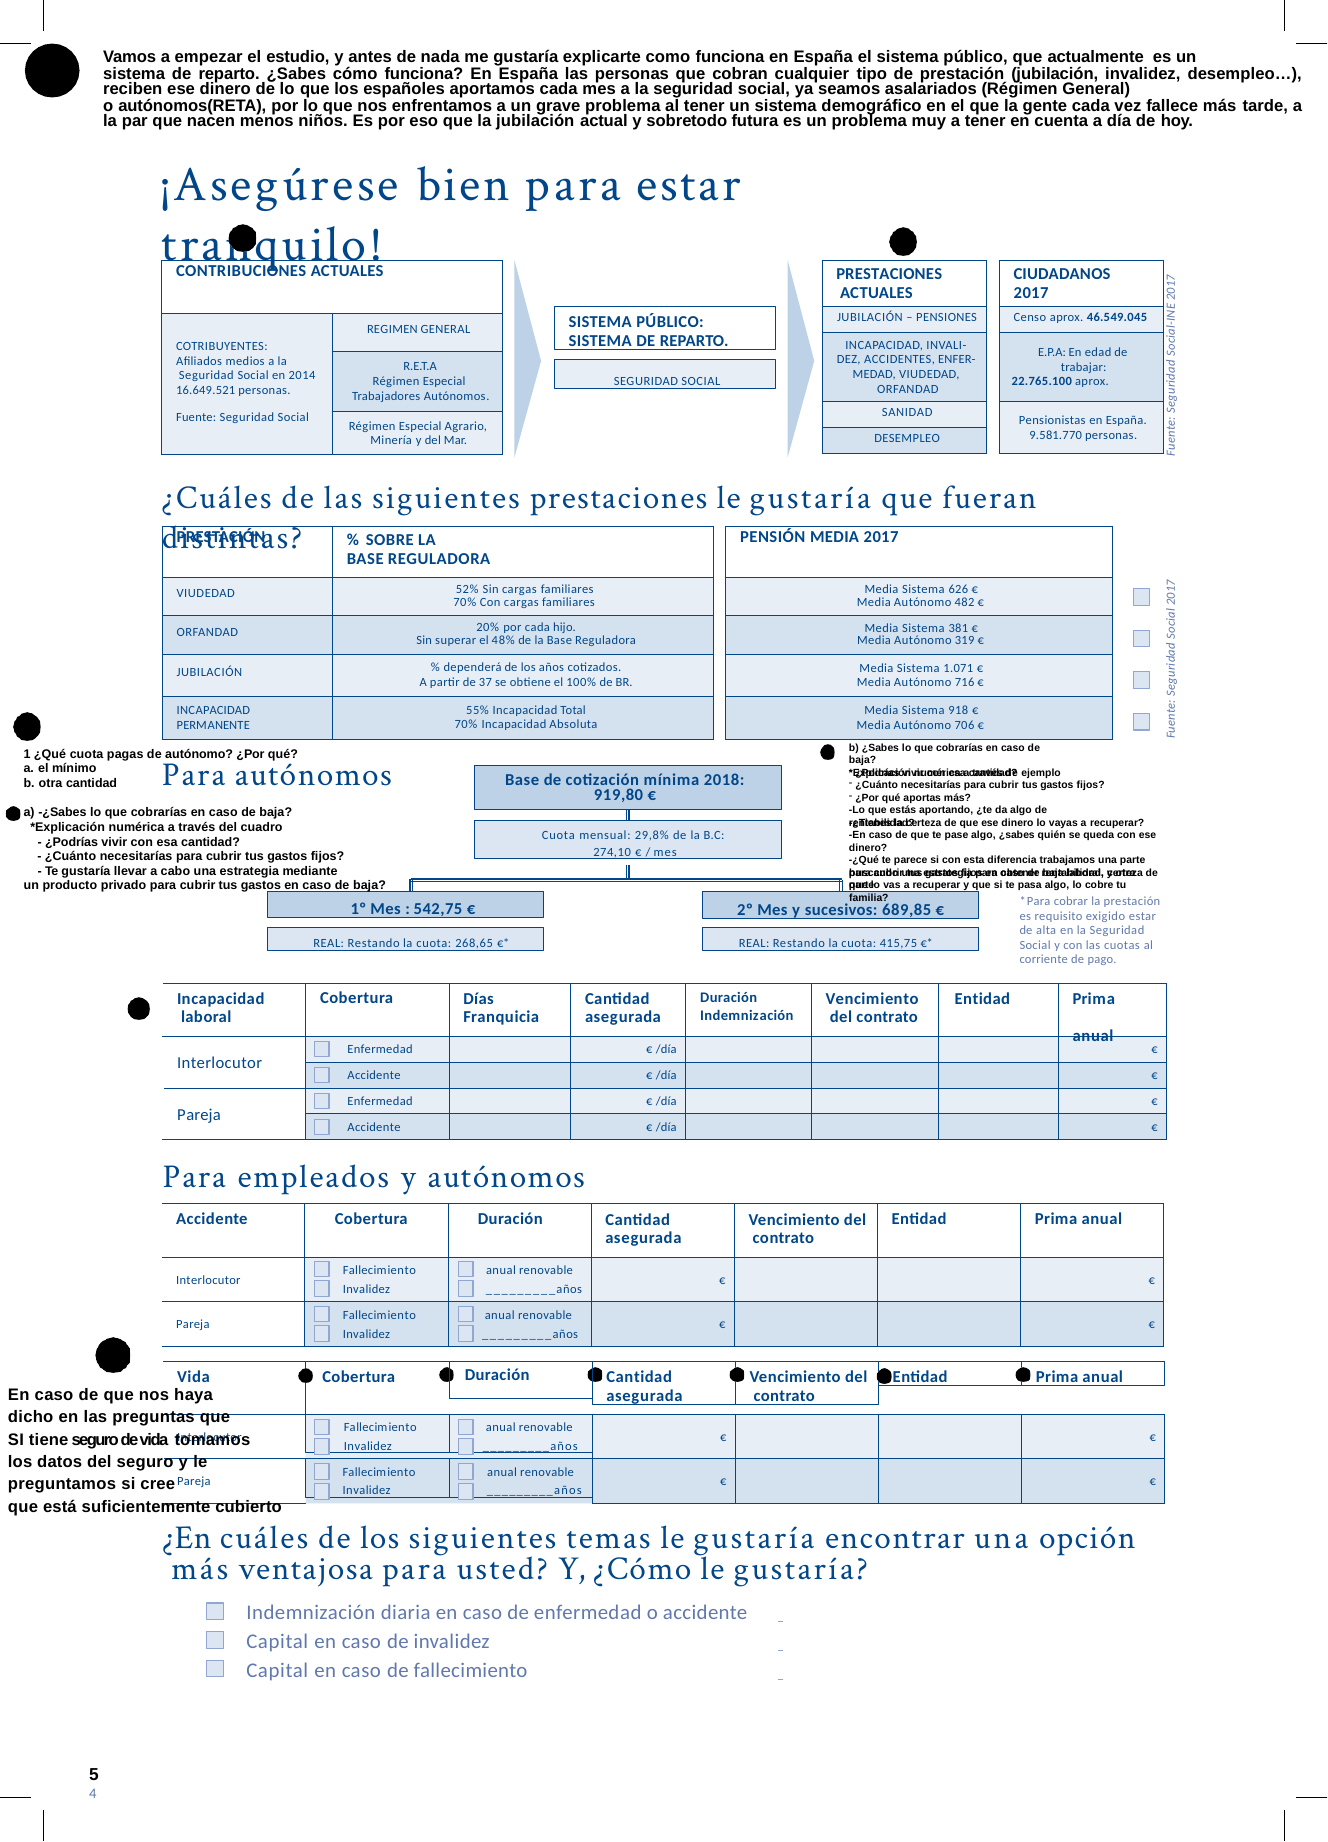

Vamos a empezar el estudio, y antes de nada me gustaría explicarte como funciona en España el sistema público, que actualmente  es un
sistema de reparto. ¿Sabes cómo funciona? En España las personas que cobran cualquier tipo de prestación (jubilación, invalidez, desempleo…), reciben ese dinero de lo que los españoles aportamos cada mes a la seguridad social, ya seamos asalariados (Régimen General)
o autónomos(RETA), por lo que nos enfrentamos a un grave problema al tener un sistema demográfico en el que la gente cada vez fallece más tarde, a la par que nacen menos niños. Es por eso que la jubilación actual y sobretodo futura es un problema muy a tener en cuenta a día de hoy.

¡Asegúrese bien para estar tranquilo!

| CONTRIBUCIONES ACTUALES |  |
| --- | --- |
| COTRIBUYENTES: Afiliados medios a la Seguridad Social en 2014 16.649.521 personas. Fuente: Seguridad Social | REGIMEN GENERAL |
|  | R.E.T.A Régimen Especial Trabajadores Autónomos. |
|  | Régimen Especial Agrario, Minería y del Mar. |
| PRESTACIONES ACTUALES |
| --- |
| JUBILACIÓN – PENSIONES |
| INCAPACIDAD, INVALI- DEZ, ACCIDENTES, ENFER- MEDAD, VIUDEDAD, ORFANDAD |
| SANIDAD |
| DESEMPLEO |
| CIUDADANOS 2017 |
| --- |
| Censo aprox. 46.549.045 |
| E.P.A: En edad de trabajar: 22.765.100 aprox. |
| Pensionistas en España. 9.581.770 personas. |

Fuente: Seguridad Social-INE 2017
SISTEMA PÚBLICO:  SISTEMA DE REPARTO.
SEGURIDAD SOCIAL
¿Cuáles de las siguientes prestaciones le gustaría que fueran distintas?
| PRESTACIÓN | % SOBRE LA BASE REGULADORA |
| --- | --- |
| VIUDEDAD | 52% Sin cargas familiares 70% Con cargas familiares |
| ORFANDAD | 20% por cada hijo. Sin superar el 48% de la Base Reguladora |
| JUBILACIÓN | % dependerá de los años cotizados. A partir de 37 se obtiene el 100% de BR. |
| INCAPACIDAD PERMANENTE | 55% Incapacidad Total 70% Incapacidad Absoluta |
| PENSIÓN MEDIA 2017 |
| --- |
| Media Sistema 626 € Media Autónomo 482 € |
| Media Sistema 381 € Media Autónomo 319 € |
| Media Sistema 1.071 € Media Autónomo 716 € |
| Media Sistema 918 € Media Autónomo 706 € |
Fuente: Seguridad Social 2017

b) ¿Sabes lo que cobrarías en caso de baja?
*Explicación numérica a través de ejemplo
1 ¿Qué cuota pagas de autónomo? ¿Por qué?

Para autónomos
el mínimo
otra cantidad
¿Podrías vivir con esa cantidad?
¿Cuánto necesitarías para cubrir tus gastos fijos?
¿Por qué aportas más?
-Lo que estás aportando, ¿te da algo de rentabilidad?

Base de cotización mínima 2018:
919,80 €
a) -¿Sabes lo que cobrarías en caso de baja?

-¿Tienes la certeza de que ese dinero lo vayas a recuperar?
*Explicación numérica a través del cuadro
Cuota mensual: 29,8% de la B.C:  274,10 € / mes
-En caso de que te pase algo, ¿sabes quién se queda con ese dinero?
-¿Qué te parece si con esta diferencia trabajamos una parte  para cubrir tus gastos fijos en caso de baja laboral, y otra parte
- ¿Podrías vivir con esa cantidad?
- ¿Cuánto necesitarías para cubrir tus gastos fijos?
- Te gustaría llevar a cabo una estrategia mediante
un producto privado para cubrir tus gastos en caso de baja?
buscando una estrategia para obtener rentabilidad, certeza de  que lo vas a recuperar y que si te pasa algo, lo cobre tu familia?

* Para cobrar la prestación  es requisito exigido estar  de alta en la Seguridad  Social y con las cuotas al  corriente de pago.
1º Mes : 542,75 €
2º Mes y sucesivos: 689,85 €
REAL: Restando la cuota: 268,65 €*
REAL: Restando la cuota: 415,75 €*

Duración  Indemnización
Incapacidad  laboral
Cobertura
Días  Franquicia
Cantidad  asegurada
Vencimiento	Entidad  del contrato
Prima  anual

Enfermedad
€ /día
€

Interlocutor

Accidente
€ /día
€

Enfermedad
€ /día
€

Pareja

Accidente
€ /día
€

Para empleados y autónomos
Accidente	Cobertura	Duración

Cantidad  asegurada
Vencimiento del  contrato
Entidad
Prima anual
Fallecimiento  Invalidez
anual renovable
_________años

‪
‪
Interlocutor
€
€

‪
‪
Fallecimiento  Invalidez
anual renovable
_________años

‪
Pareja
€
€

‪

Duración

Cantidad asegurada
Vencimiento del  contrato
Entidad
Prima anual

Vida	Cobertura

En caso de que nos haya
dicho en las preguntas que
SI tiene seguro de vida  tomamos
los datos del seguro y le
preguntamos si cree
que está suficientemente cubierto

Fallecimiento Invalidez

anual renovable
_________años

‪
Interlocutor
€
€
‪

Fallecimiento Invalidez

anual renovable
_________años

‪
Pareja
€
€
‪

¿En cuáles de los siguientes temas le gustaría encontrar una opción  más ventajosa para usted? Y, ¿Cómo le gustaría?
Indemnización diaria en caso de enfermedad o accidente
Capital en caso de invalidez
Capital en caso de fallecimiento

54